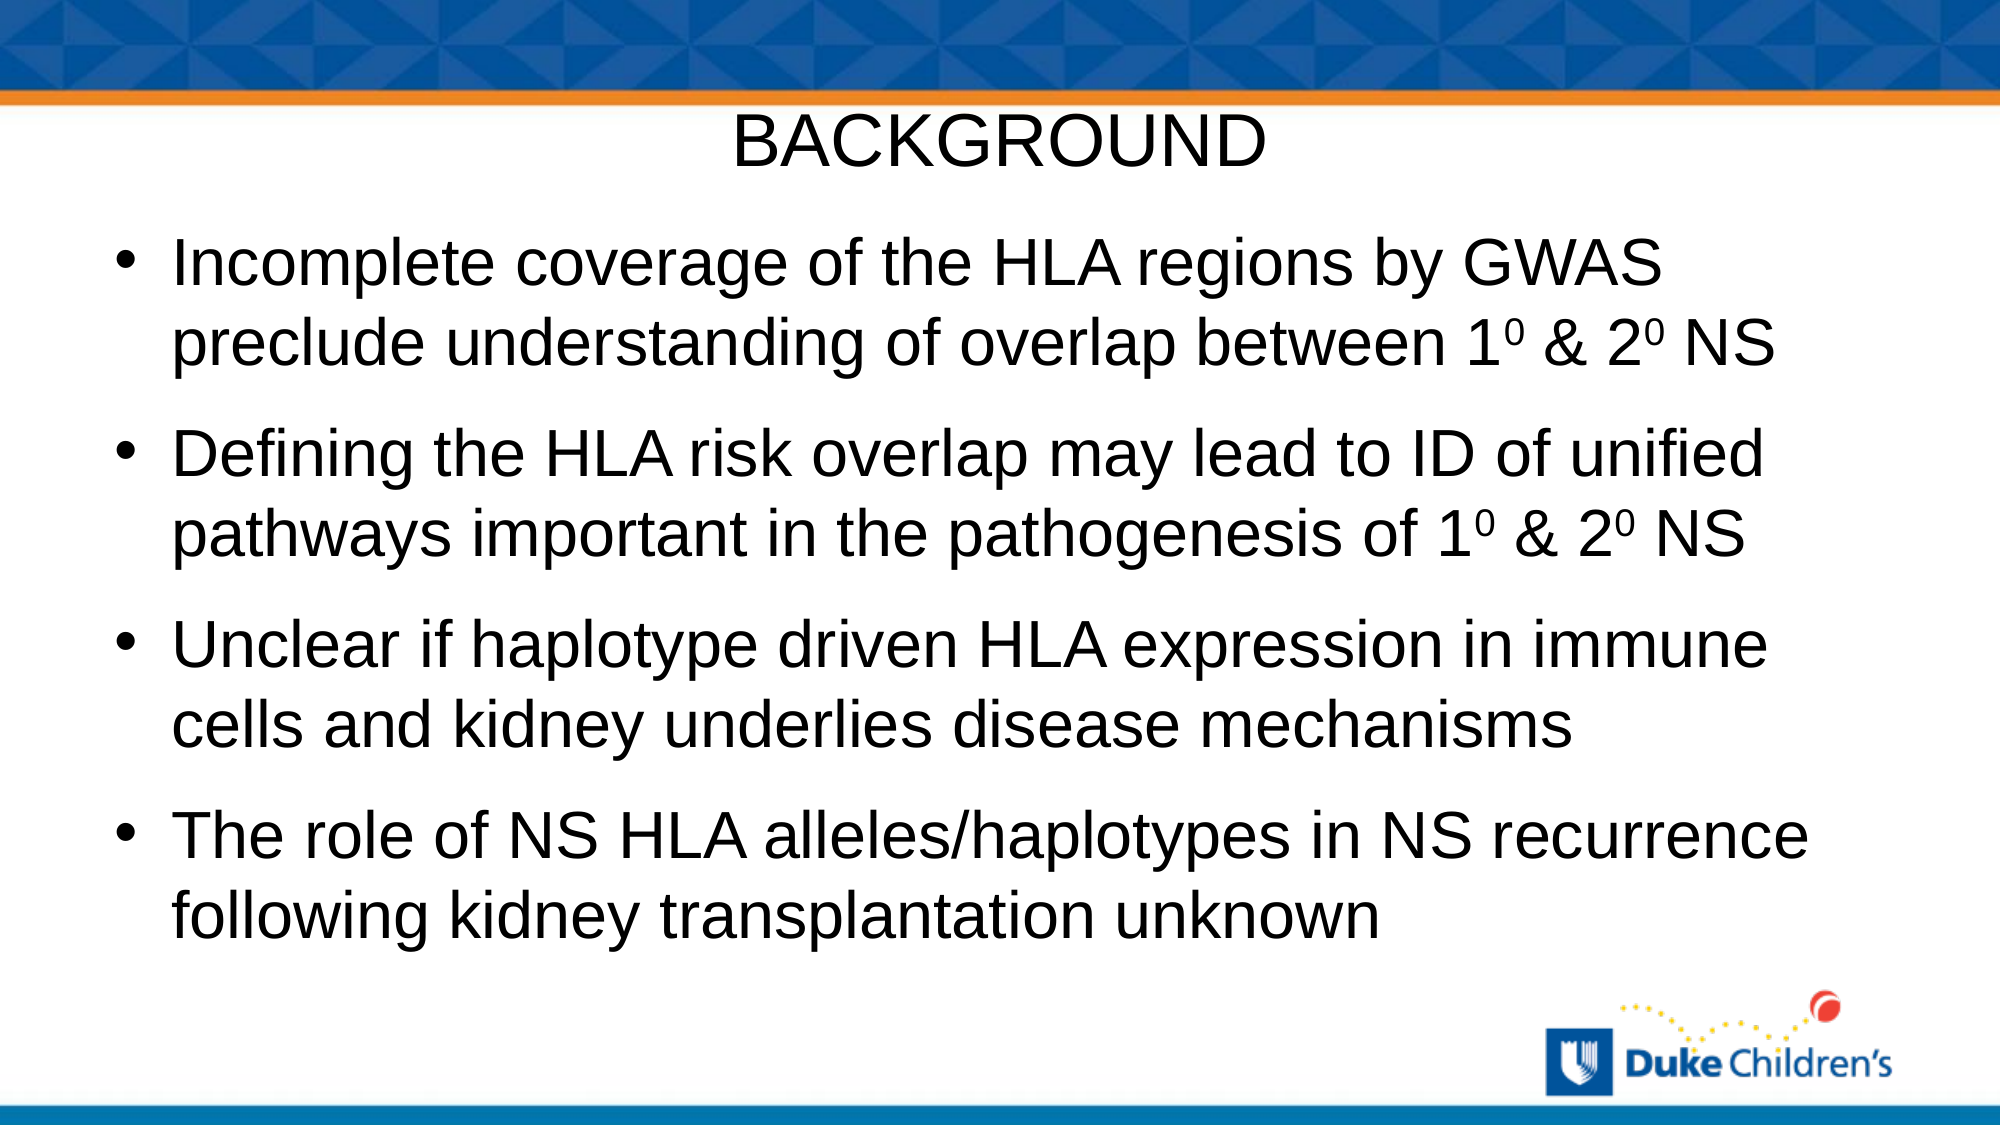

# BACKGROUND
Incomplete coverage of the HLA regions by GWAS preclude understanding of overlap between 10 & 20 NS

Defining the HLA risk overlap may lead to ID of unified pathways important in the pathogenesis of 10 & 20 NS

Unclear if haplotype driven HLA expression in immune cells and kidney underlies disease mechanisms

The role of NS HLA alleles/haplotypes in NS recurrence following kidney transplantation unknown